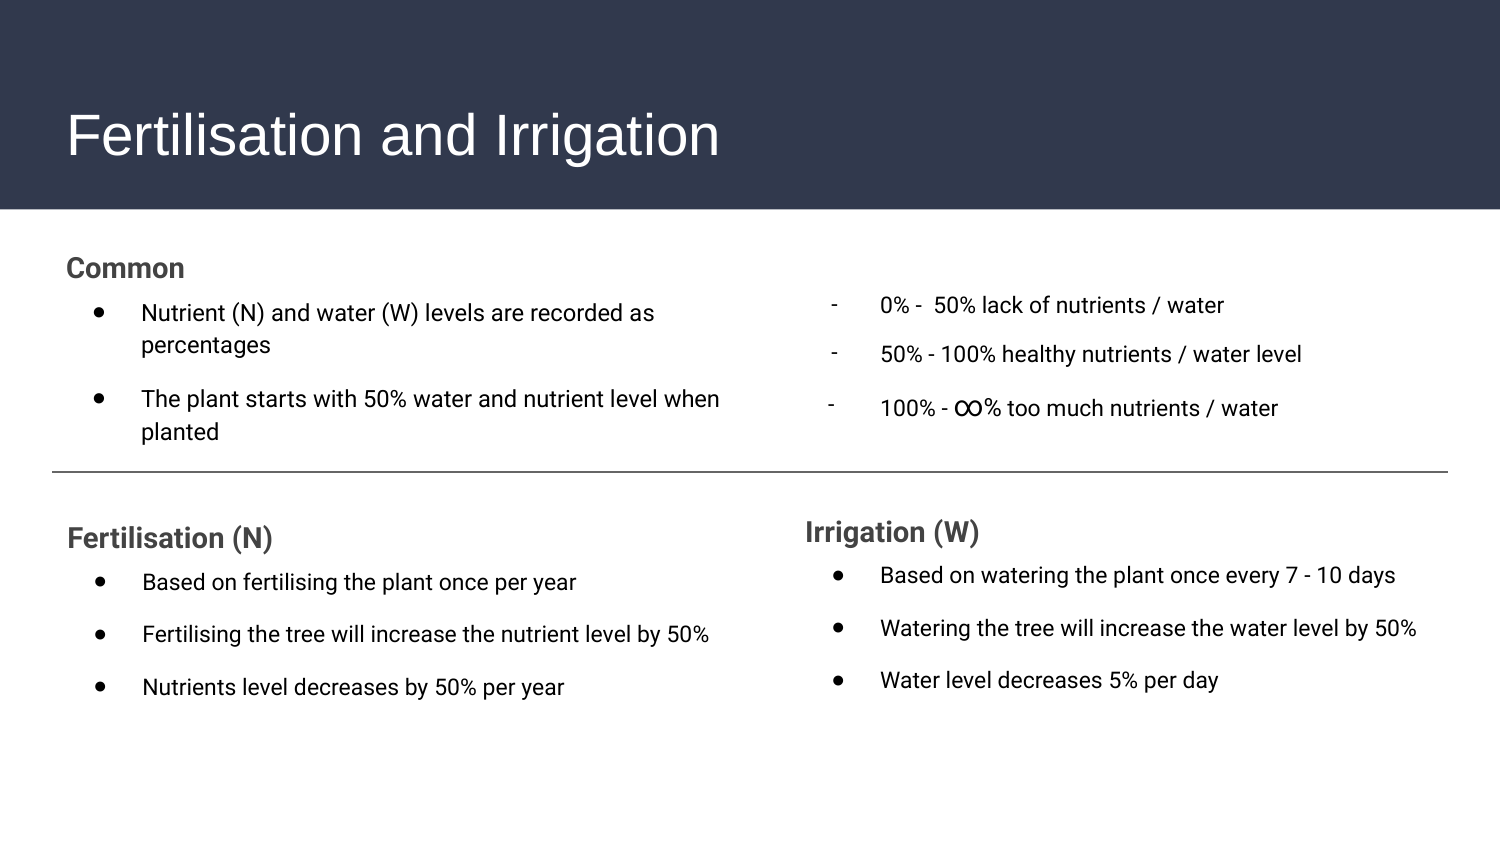

# Fertilisation and Irrigation
Common
Nutrient (N) and water (W) levels are recorded as percentages
The plant starts with 50% water and nutrient level when planted
0% -  50% lack of nutrients / water
50% - 100% healthy nutrients / water level
100% - ∞% too much nutrients / water
Irrigation (W)
Based on watering the plant once every 7 - 10 days
Watering the tree will increase the water level by 50%
Water level decreases 5% per day
Fertilisation (N)
Based on fertilising the plant once per year
Fertilising the tree will increase the nutrient level by 50%
Nutrients level decreases by 50% per year